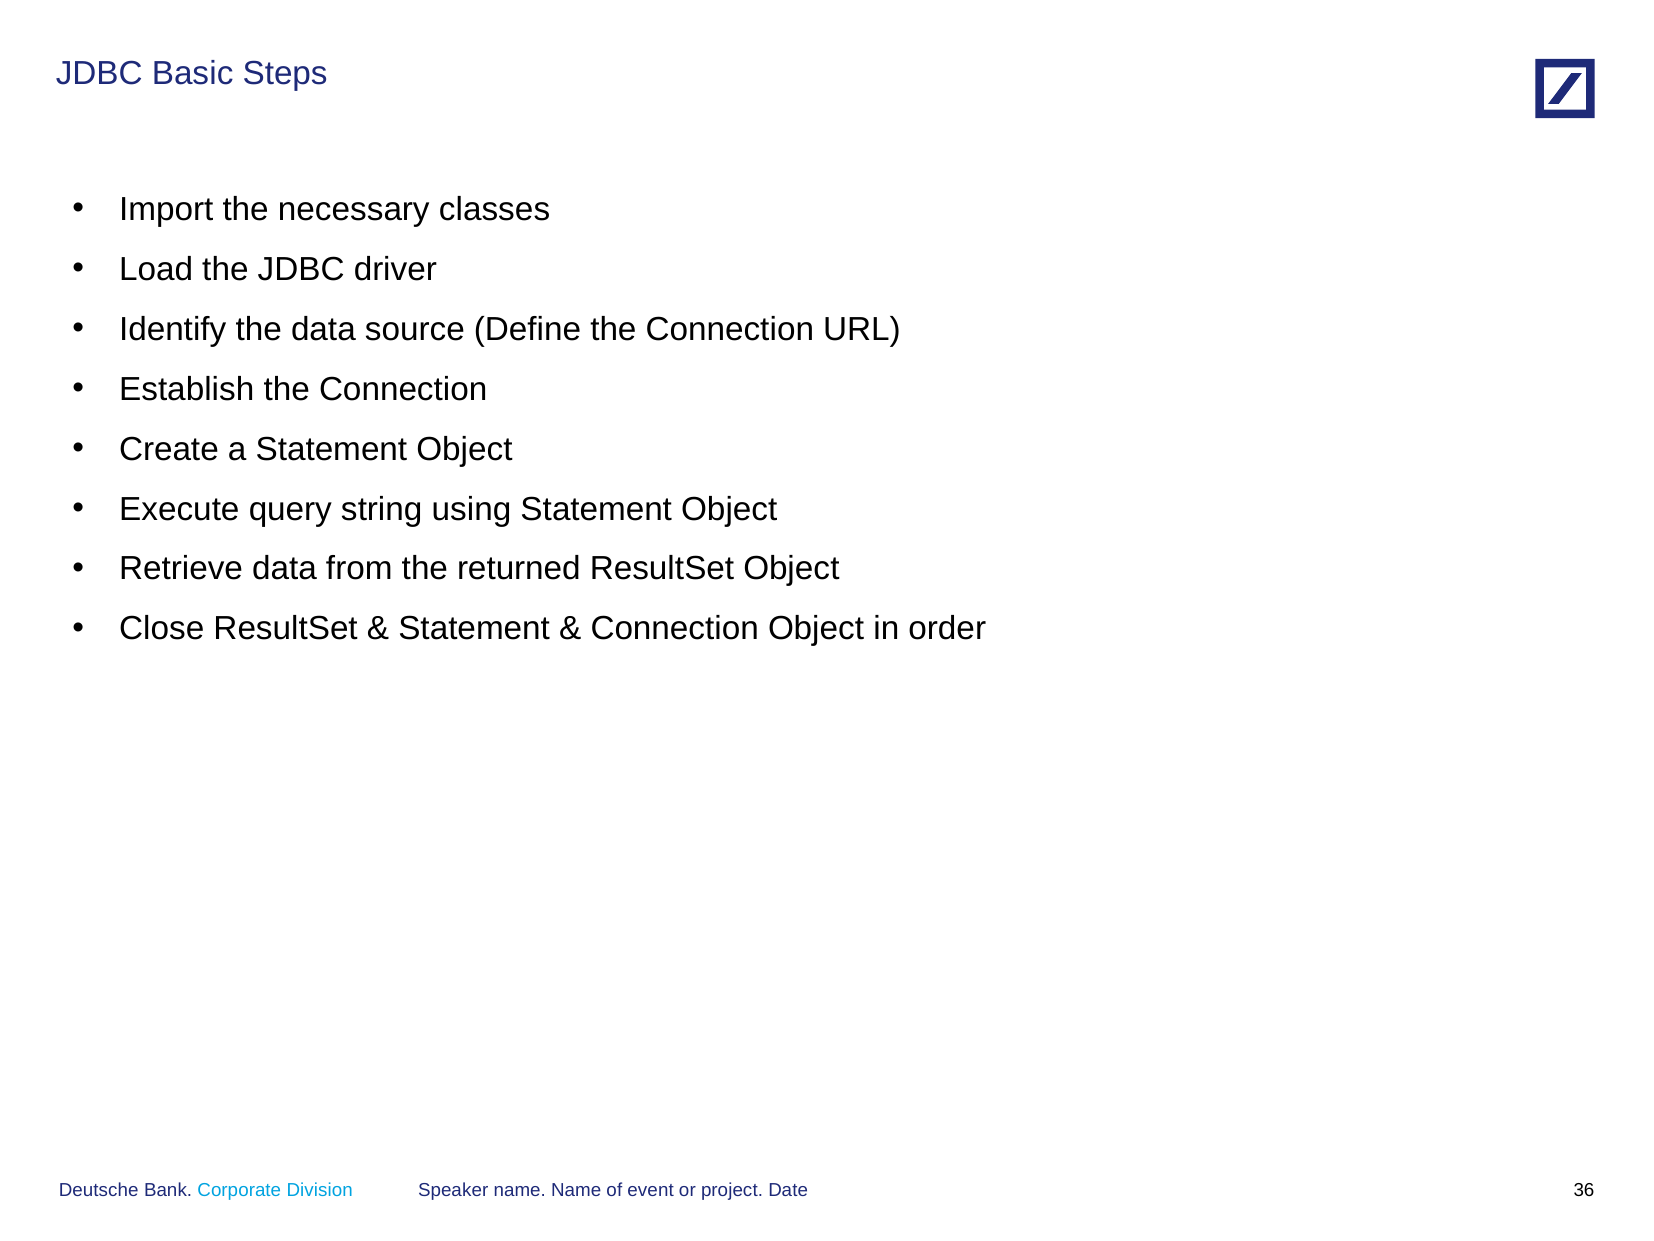

# JDBC Basic Steps
Import the necessary classes
Load the JDBC driver
Identify the data source (Define the Connection URL)
Establish the Connection
Create a Statement Object
Execute query string using Statement Object
Retrieve data from the returned ResultSet Object
Close ResultSet & Statement & Connection Object in order
Speaker name. Name of event or project. Date
36